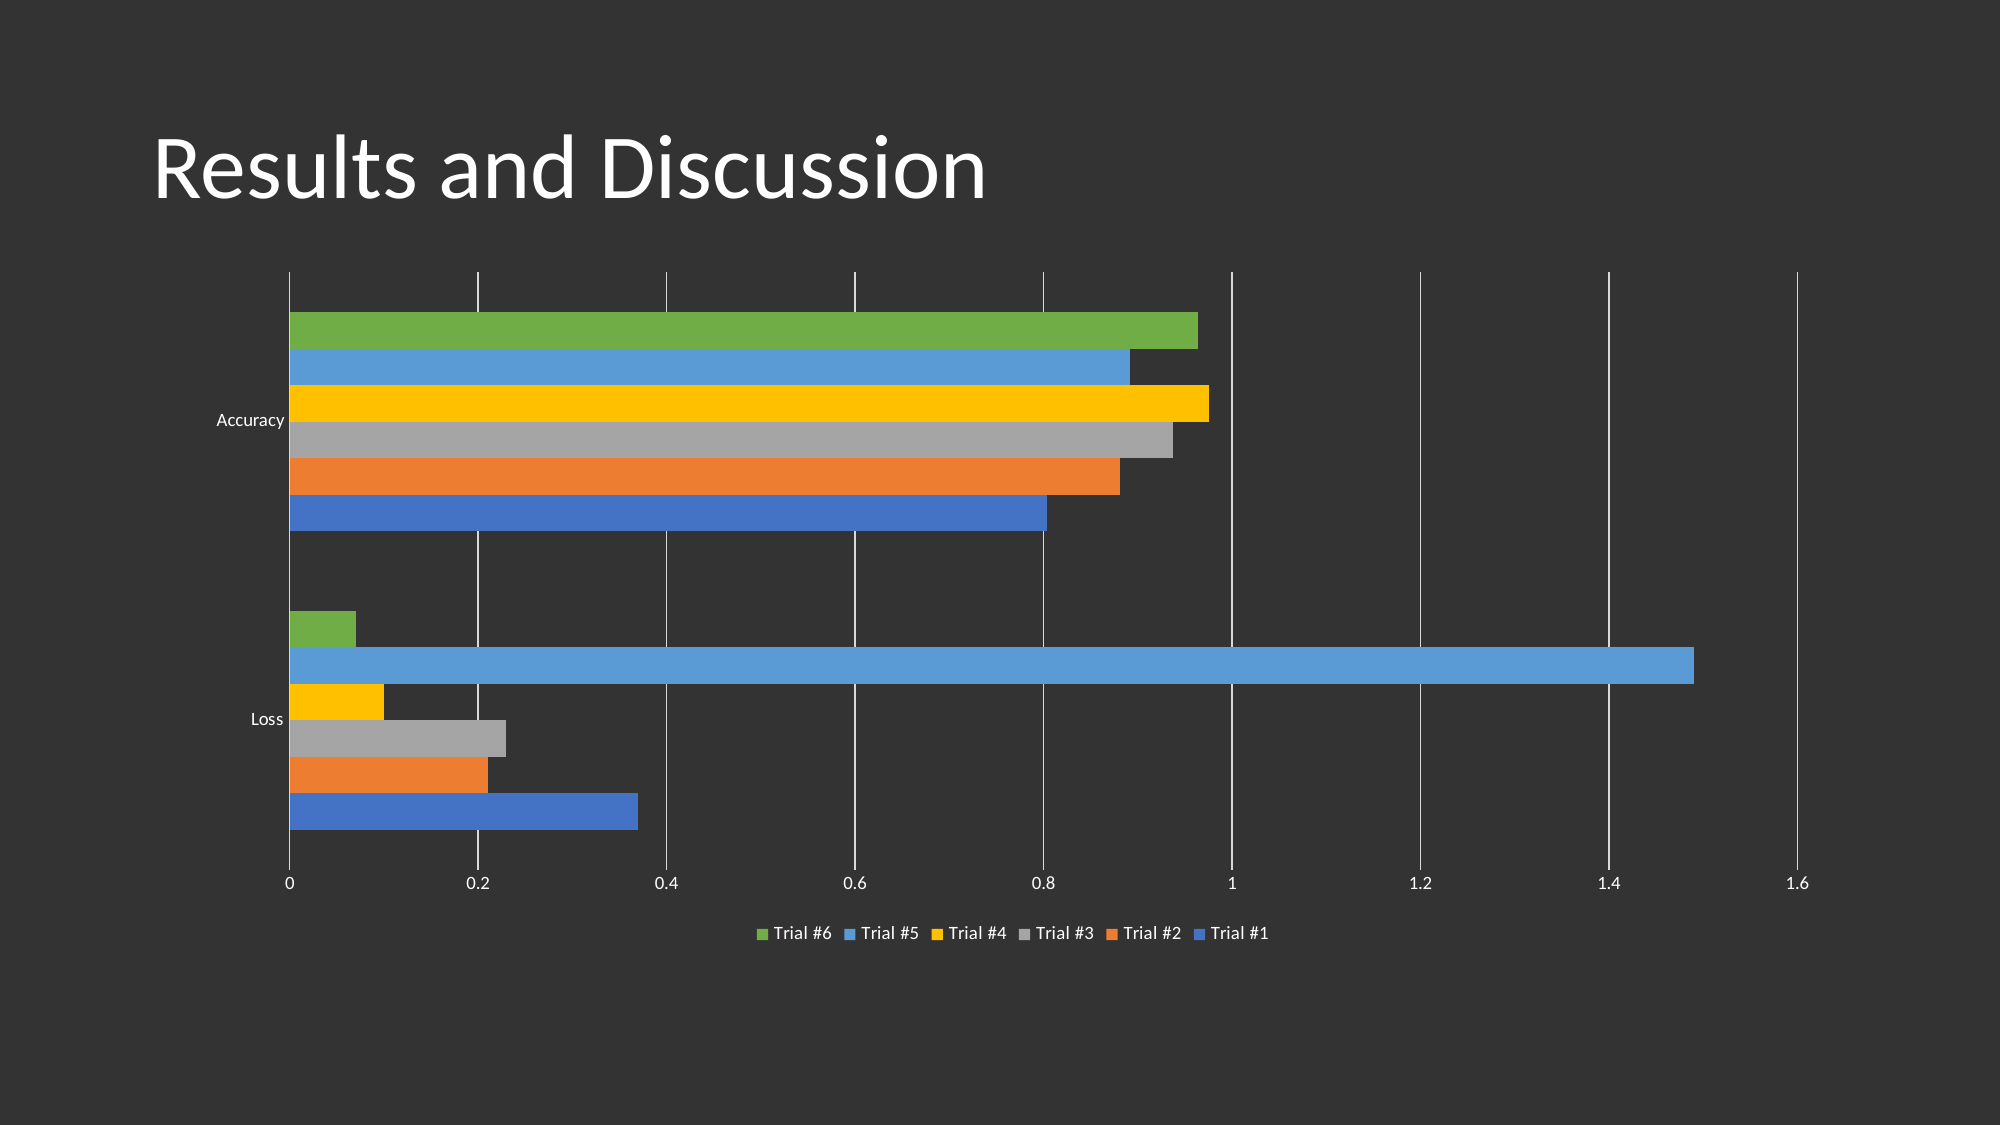

# Results and Discussion

### Chart

| Category | Trial #1 | Trial #2 | Trial #3 | Trial #4 | Trial #5 | Trial #6 |
|---|---|---|---|---|---|---|
| Loss | 0.37 | 0.21 | 0.23 | 0.1 | 1.49 | 0.07 |
| Accuracy | 0.8035 | 0.881 | 0.9374 | 0.9753 | 0.8913 | 0.9639 |